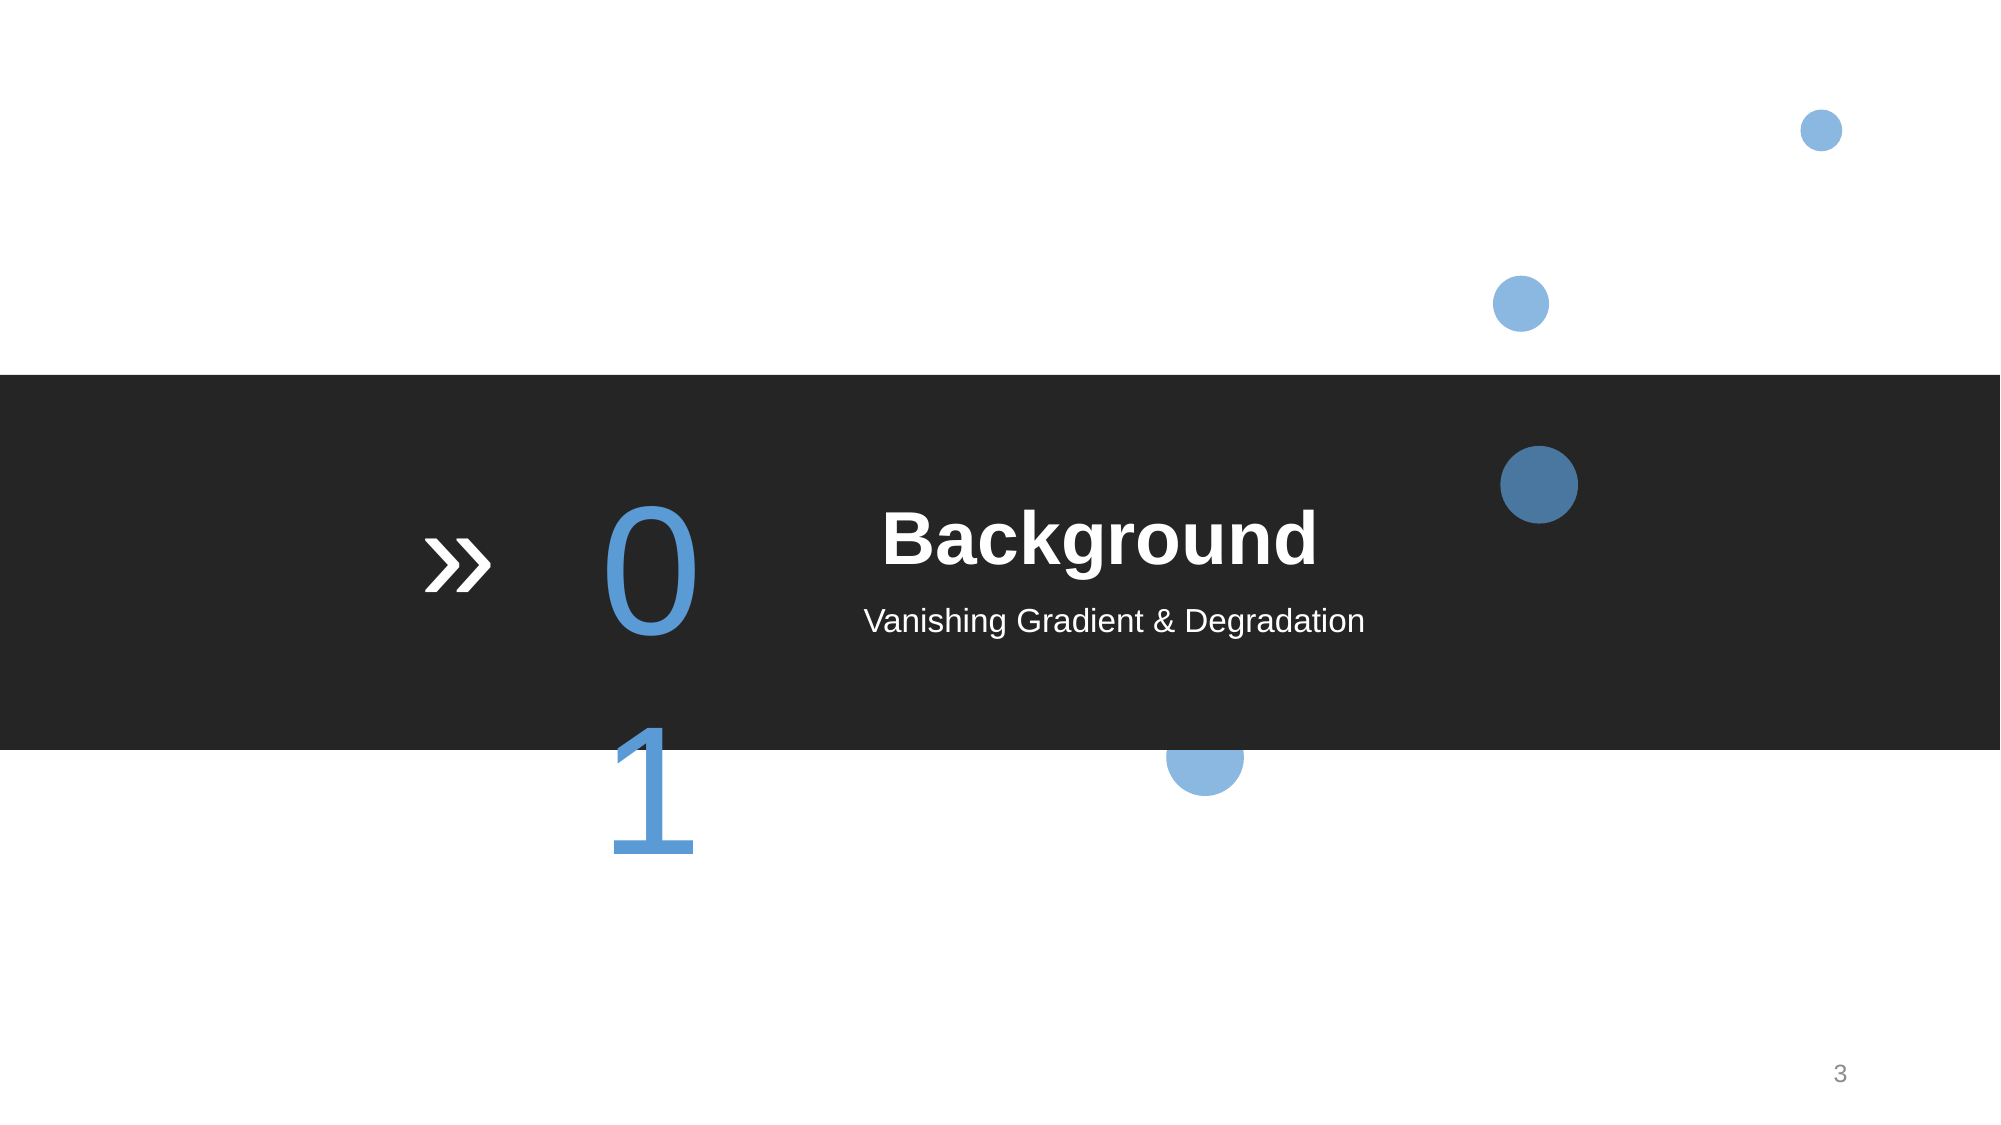

01
Background
Vanishing Gradient & Degradation
«

3